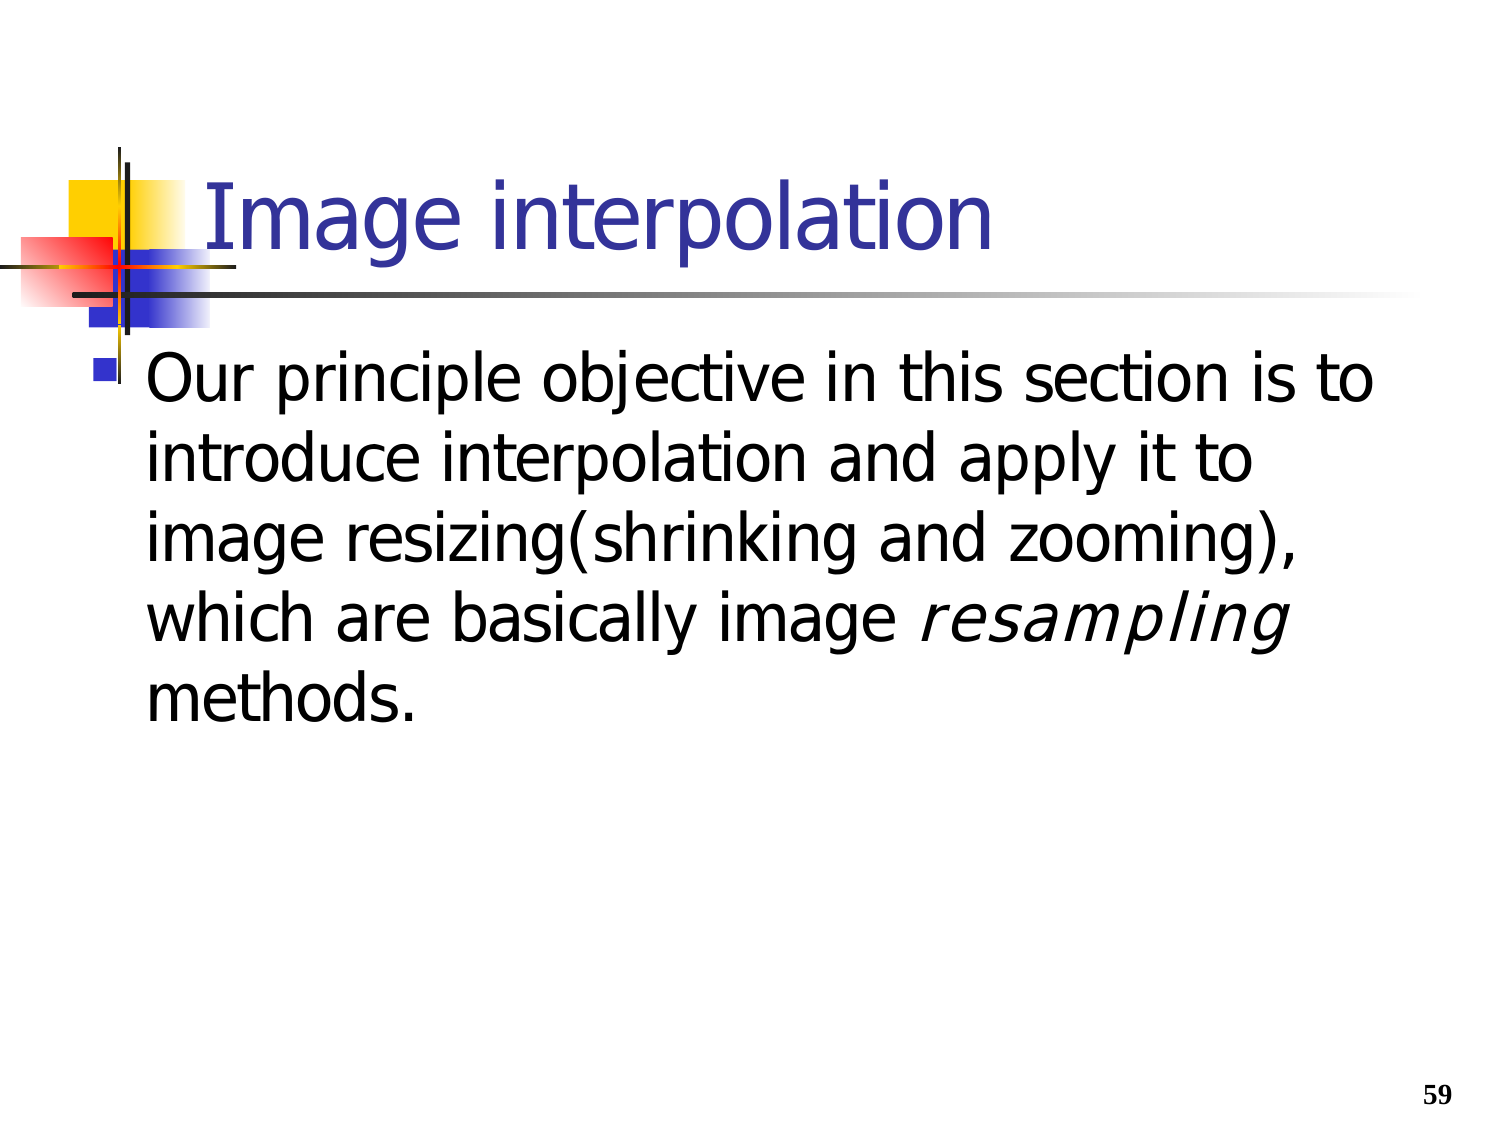

# Image interpolation
Our principle objective in this section is to introduce interpolation and apply it to image resizing(shrinking and zooming), which are basically image resampling methods.
59